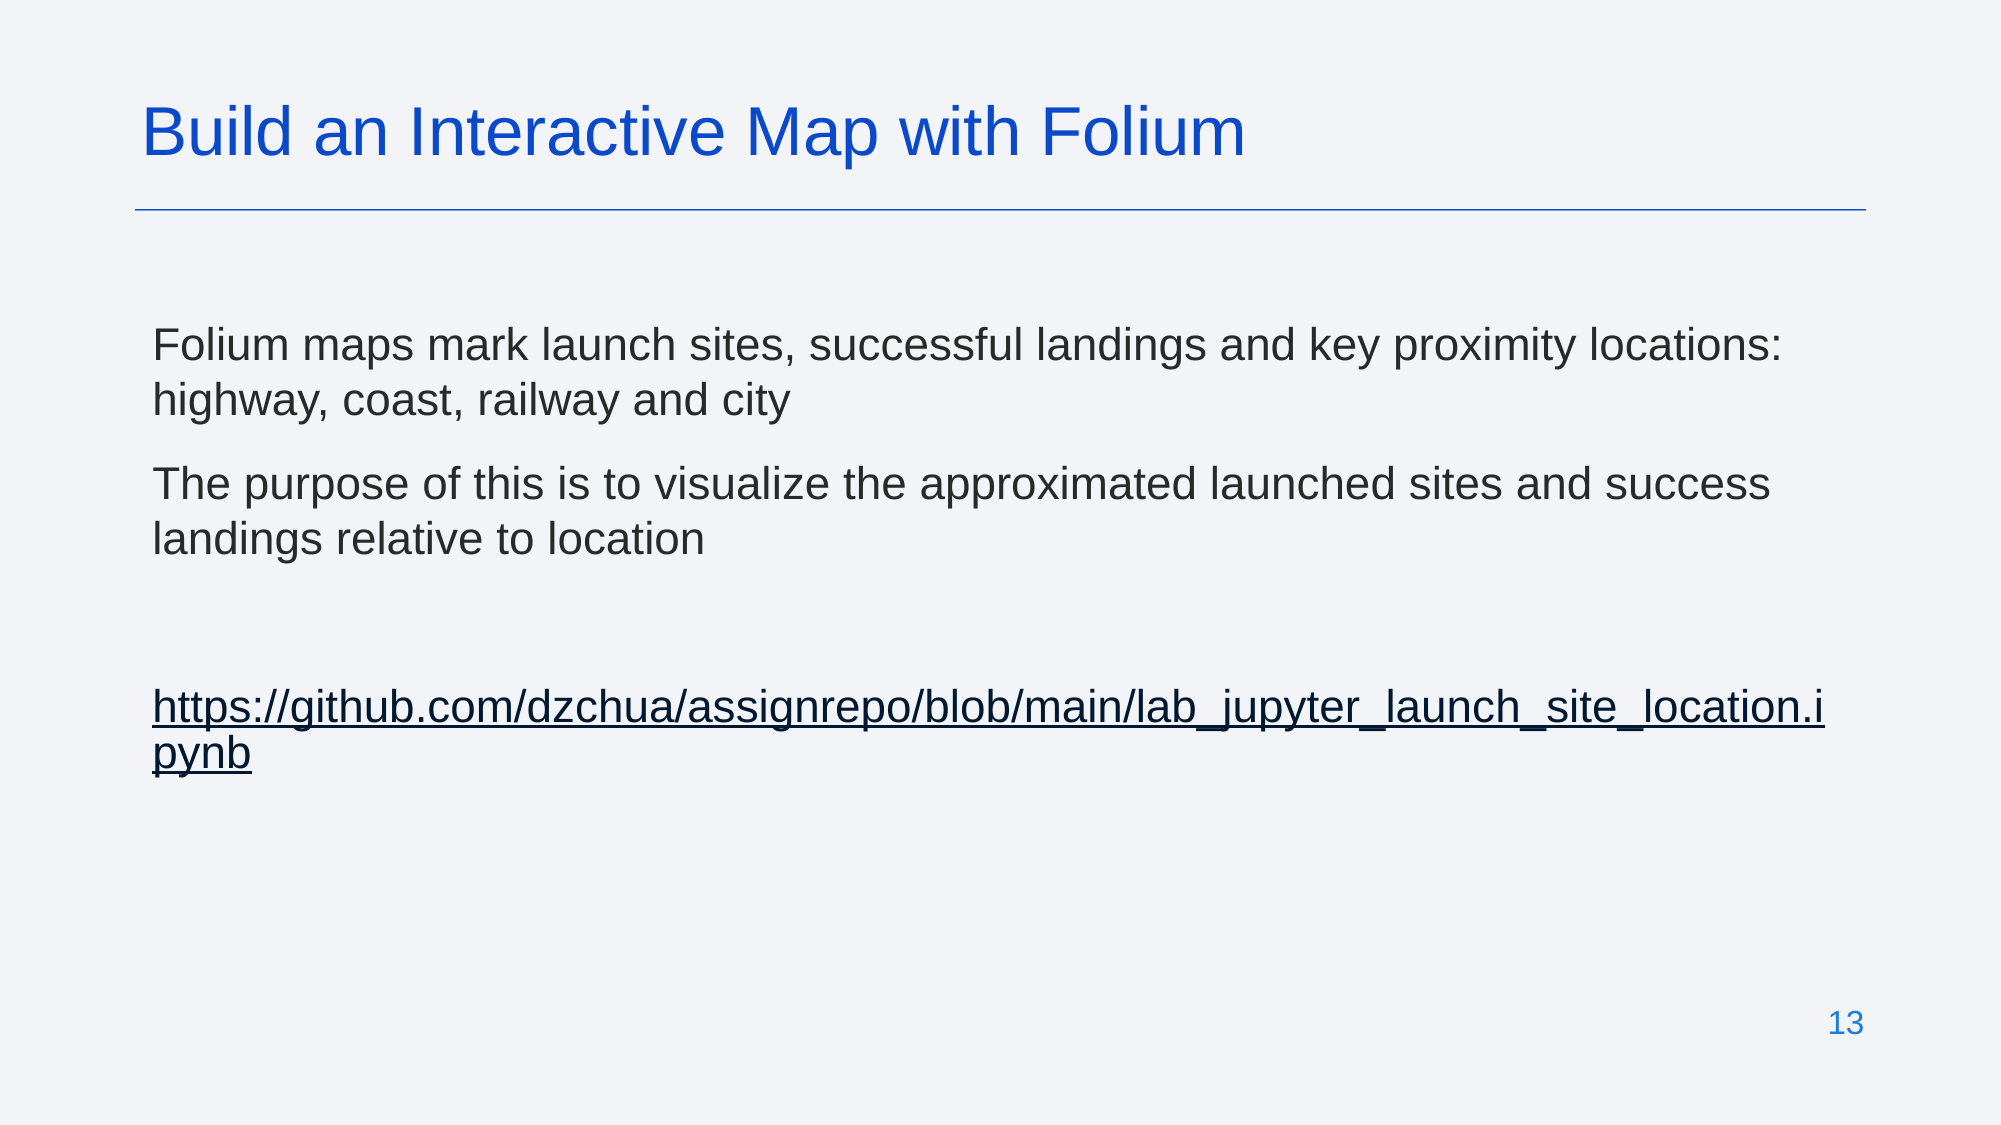

Build an Interactive Map with Folium
Folium maps mark launch sites, successful landings and key proximity locations: highway, coast, railway and city
The purpose of this is to visualize the approximated launched sites and success landings relative to location

https://github.com/dzchua/assignrepo/blob/main/lab_jupyter_launch_site_location.ipynb

13